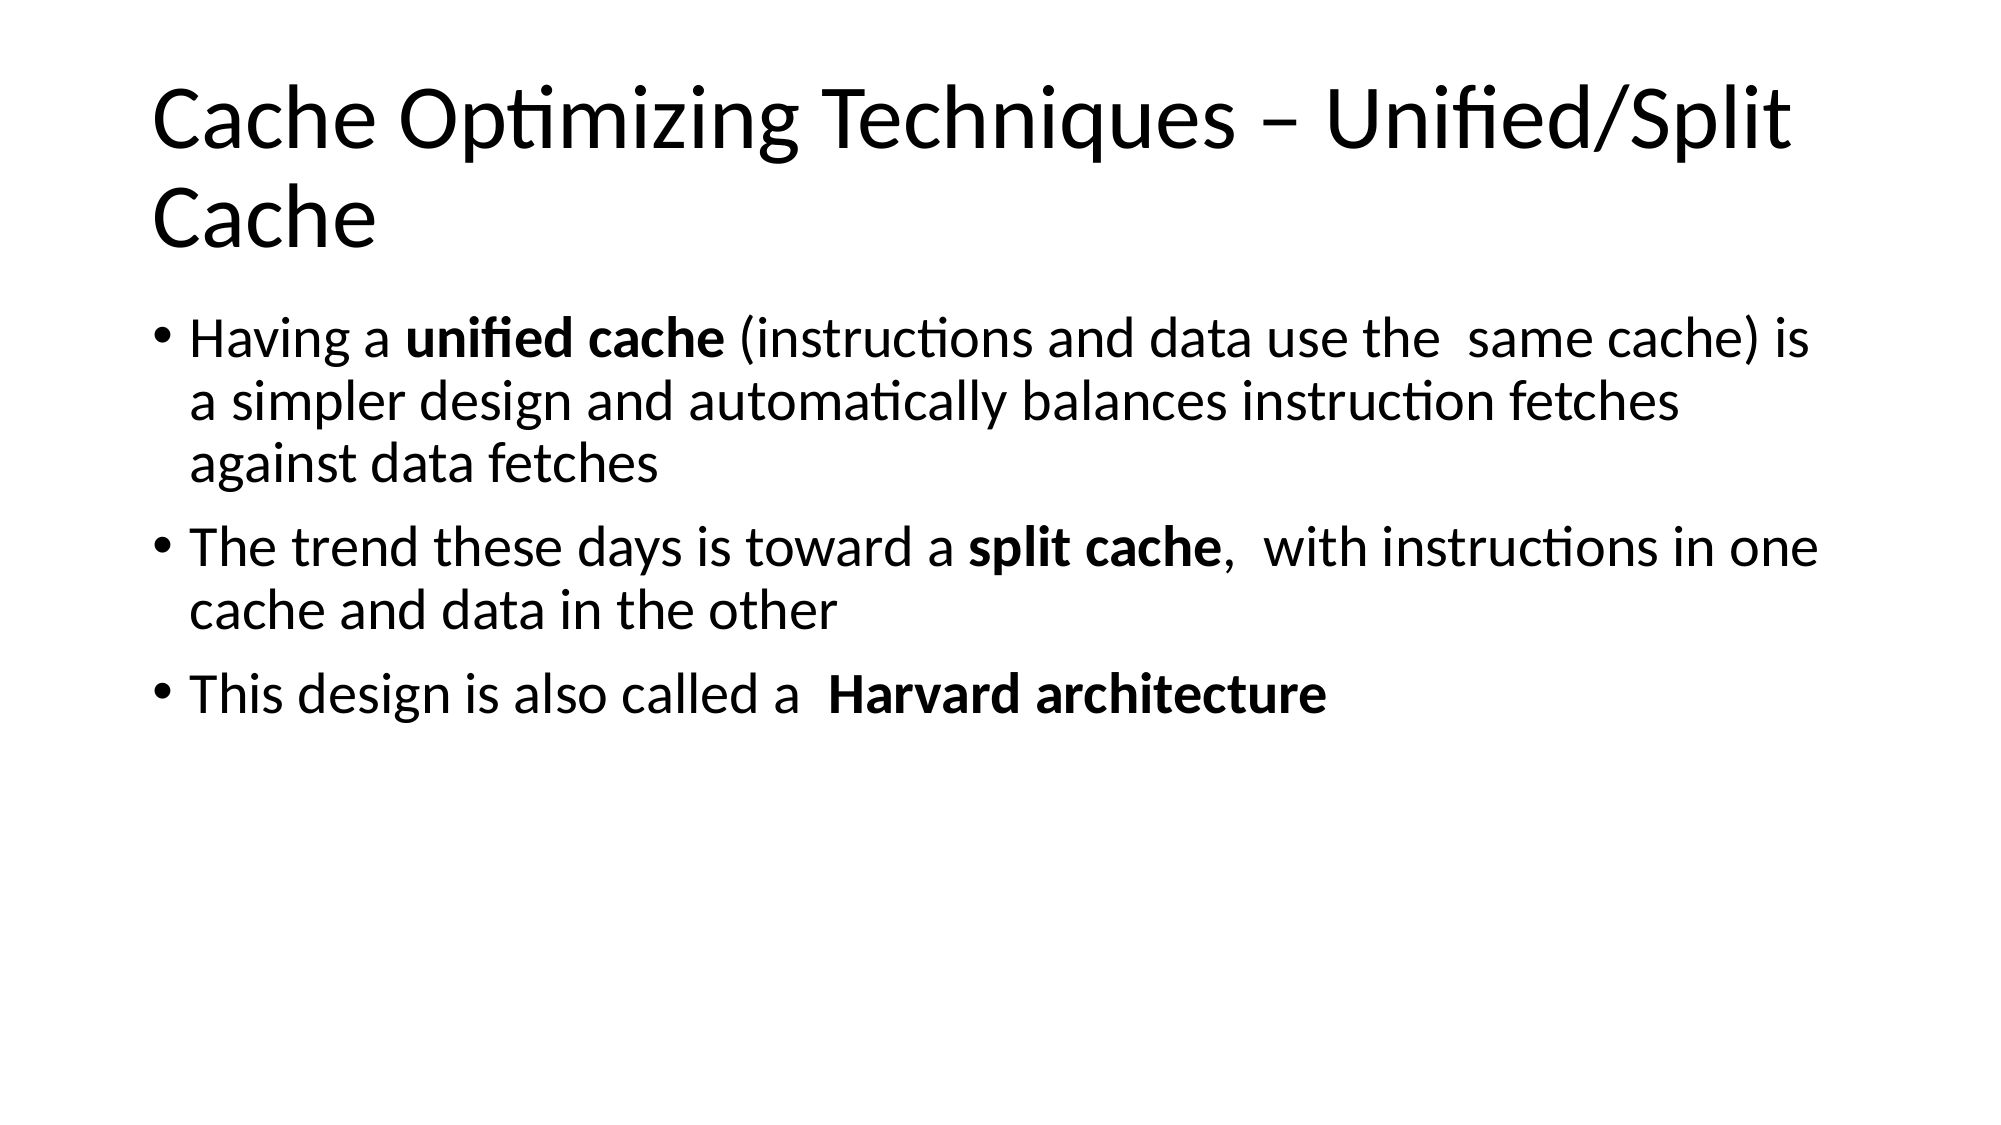

# Cache Optimizing Techniques – Unified/Split Cache
Having a unified cache (instructions and data use the  same cache) is a simpler design and automatically balances instruction fetches  against data fetches
The trend these days is toward a split cache,  with instructions in one cache and data in the other
This design is also called a  Harvard architecture